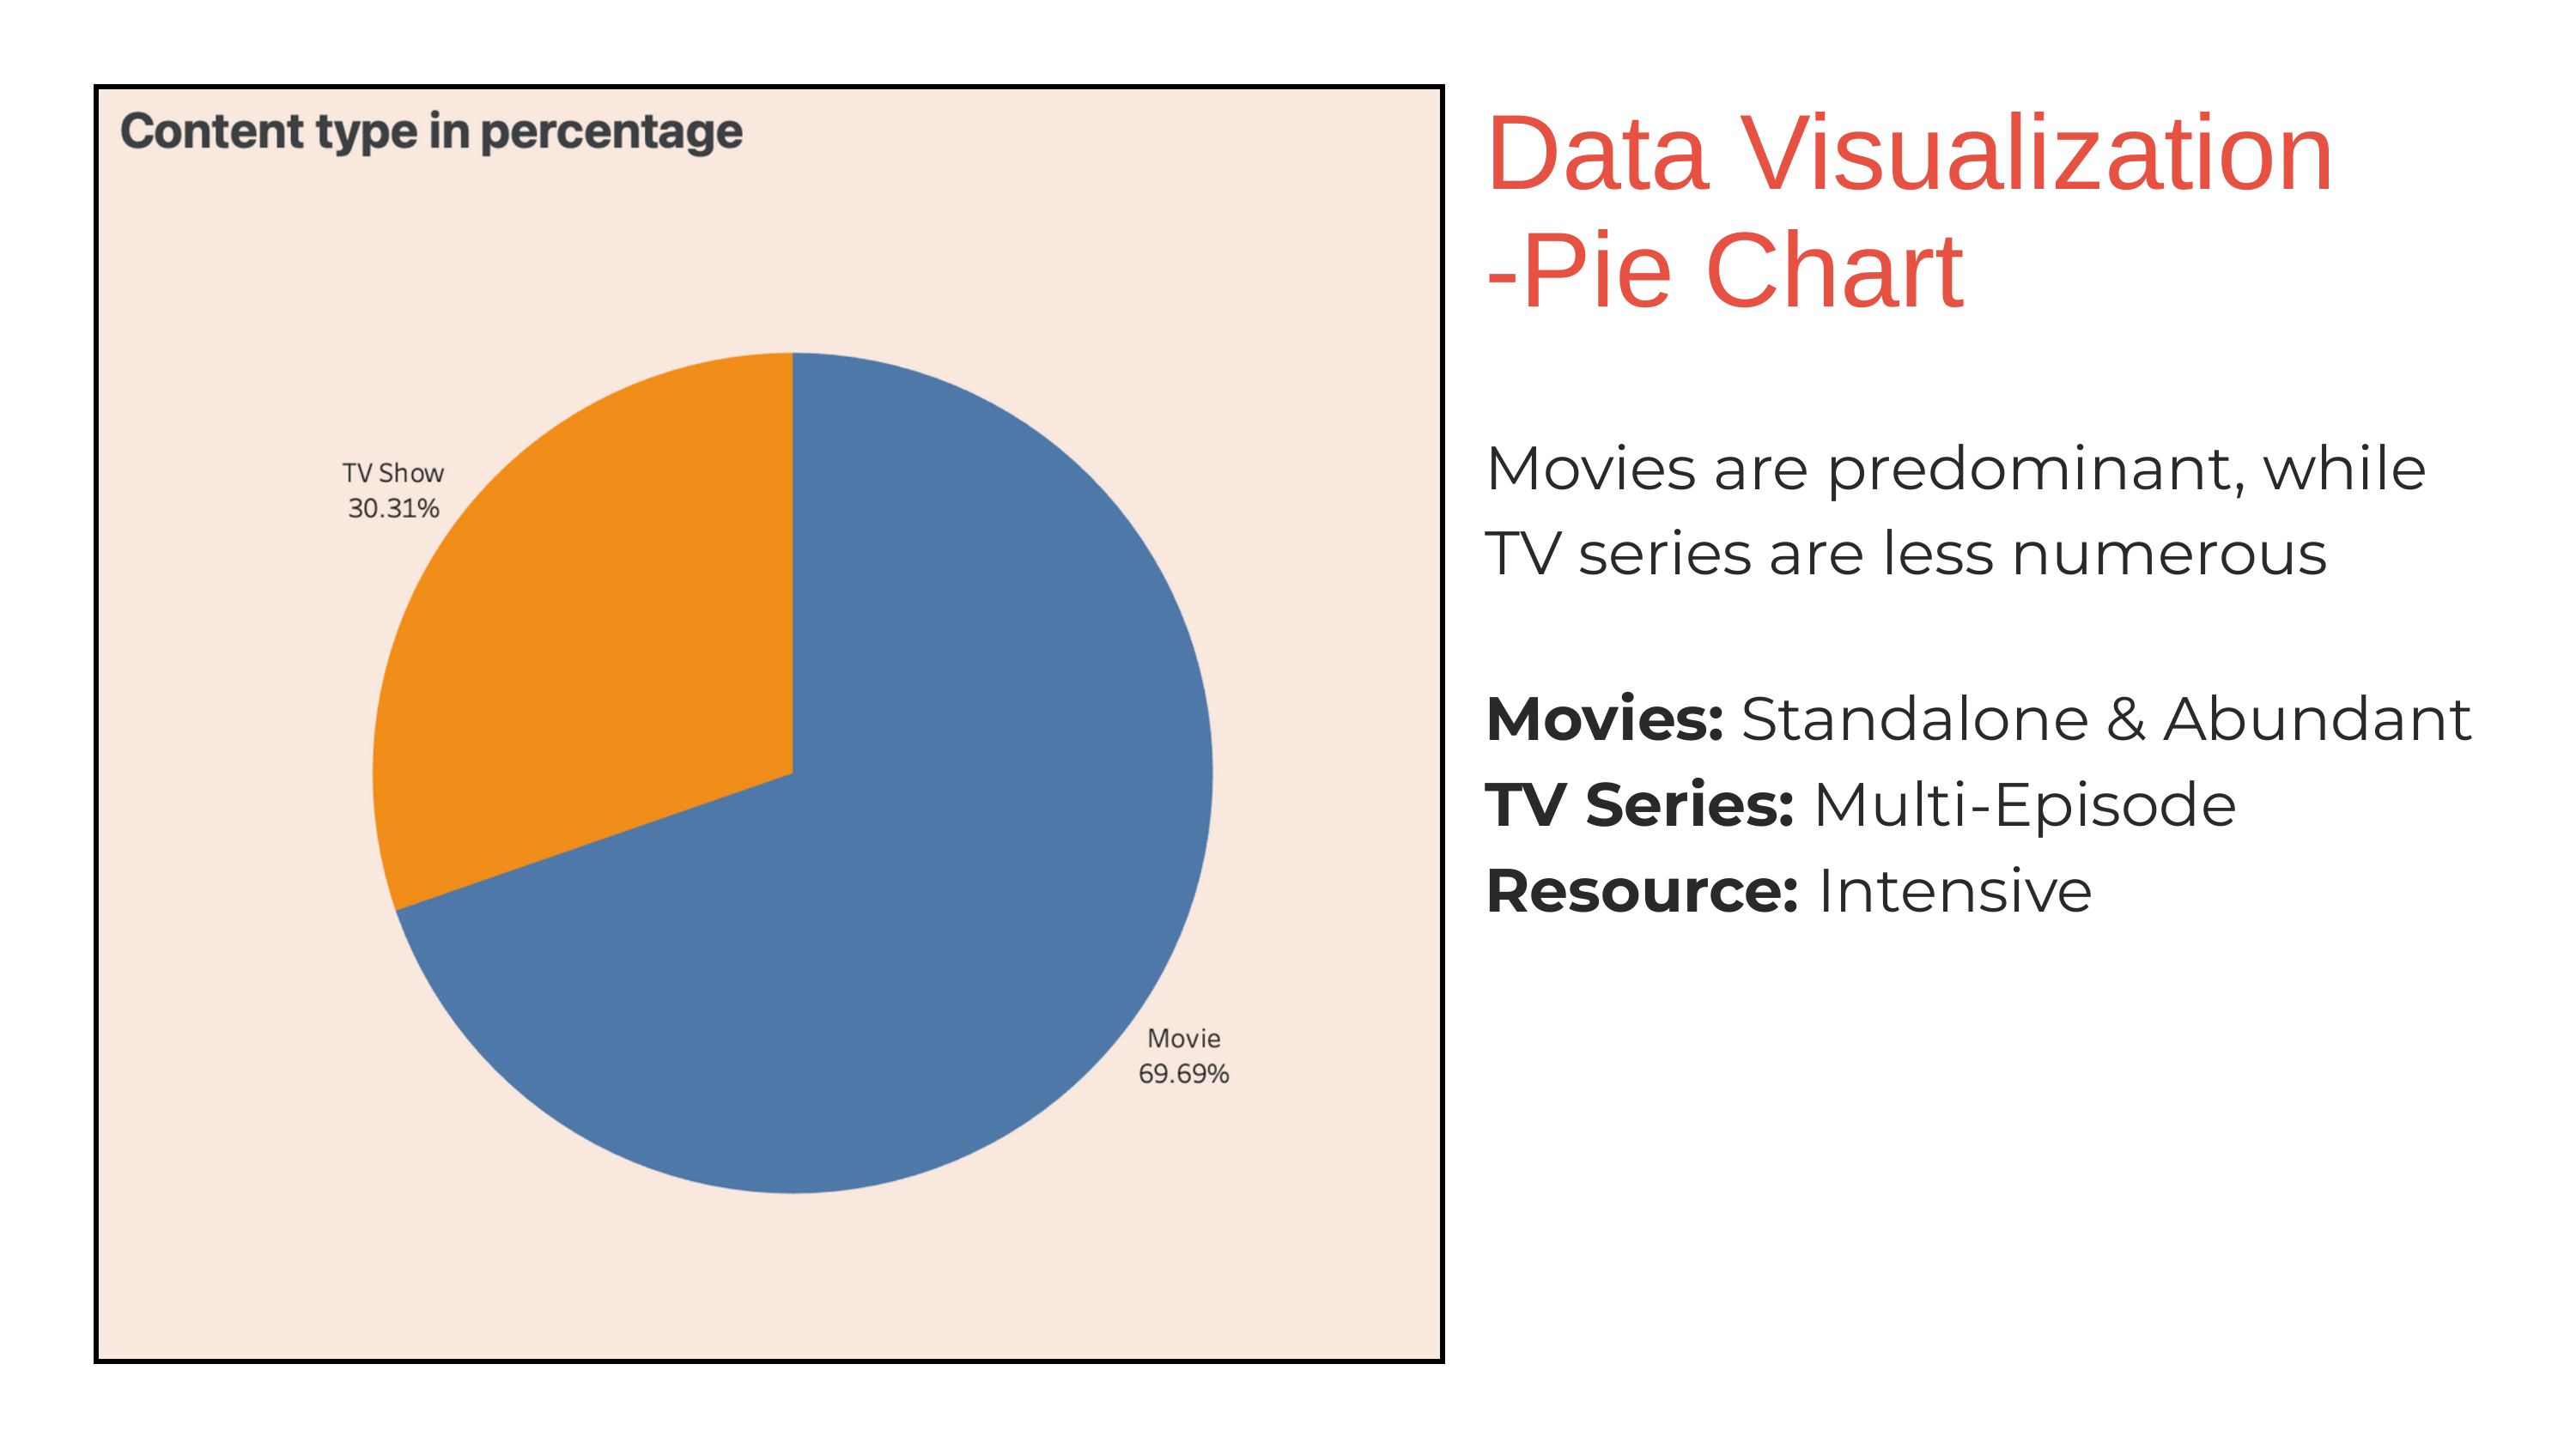

Data Visualization
-Pie Chart
Movies are predominant, while TV series are less numerous
Movies: Standalone & Abundant TV Series: Multi-Episode Resource: Intensive